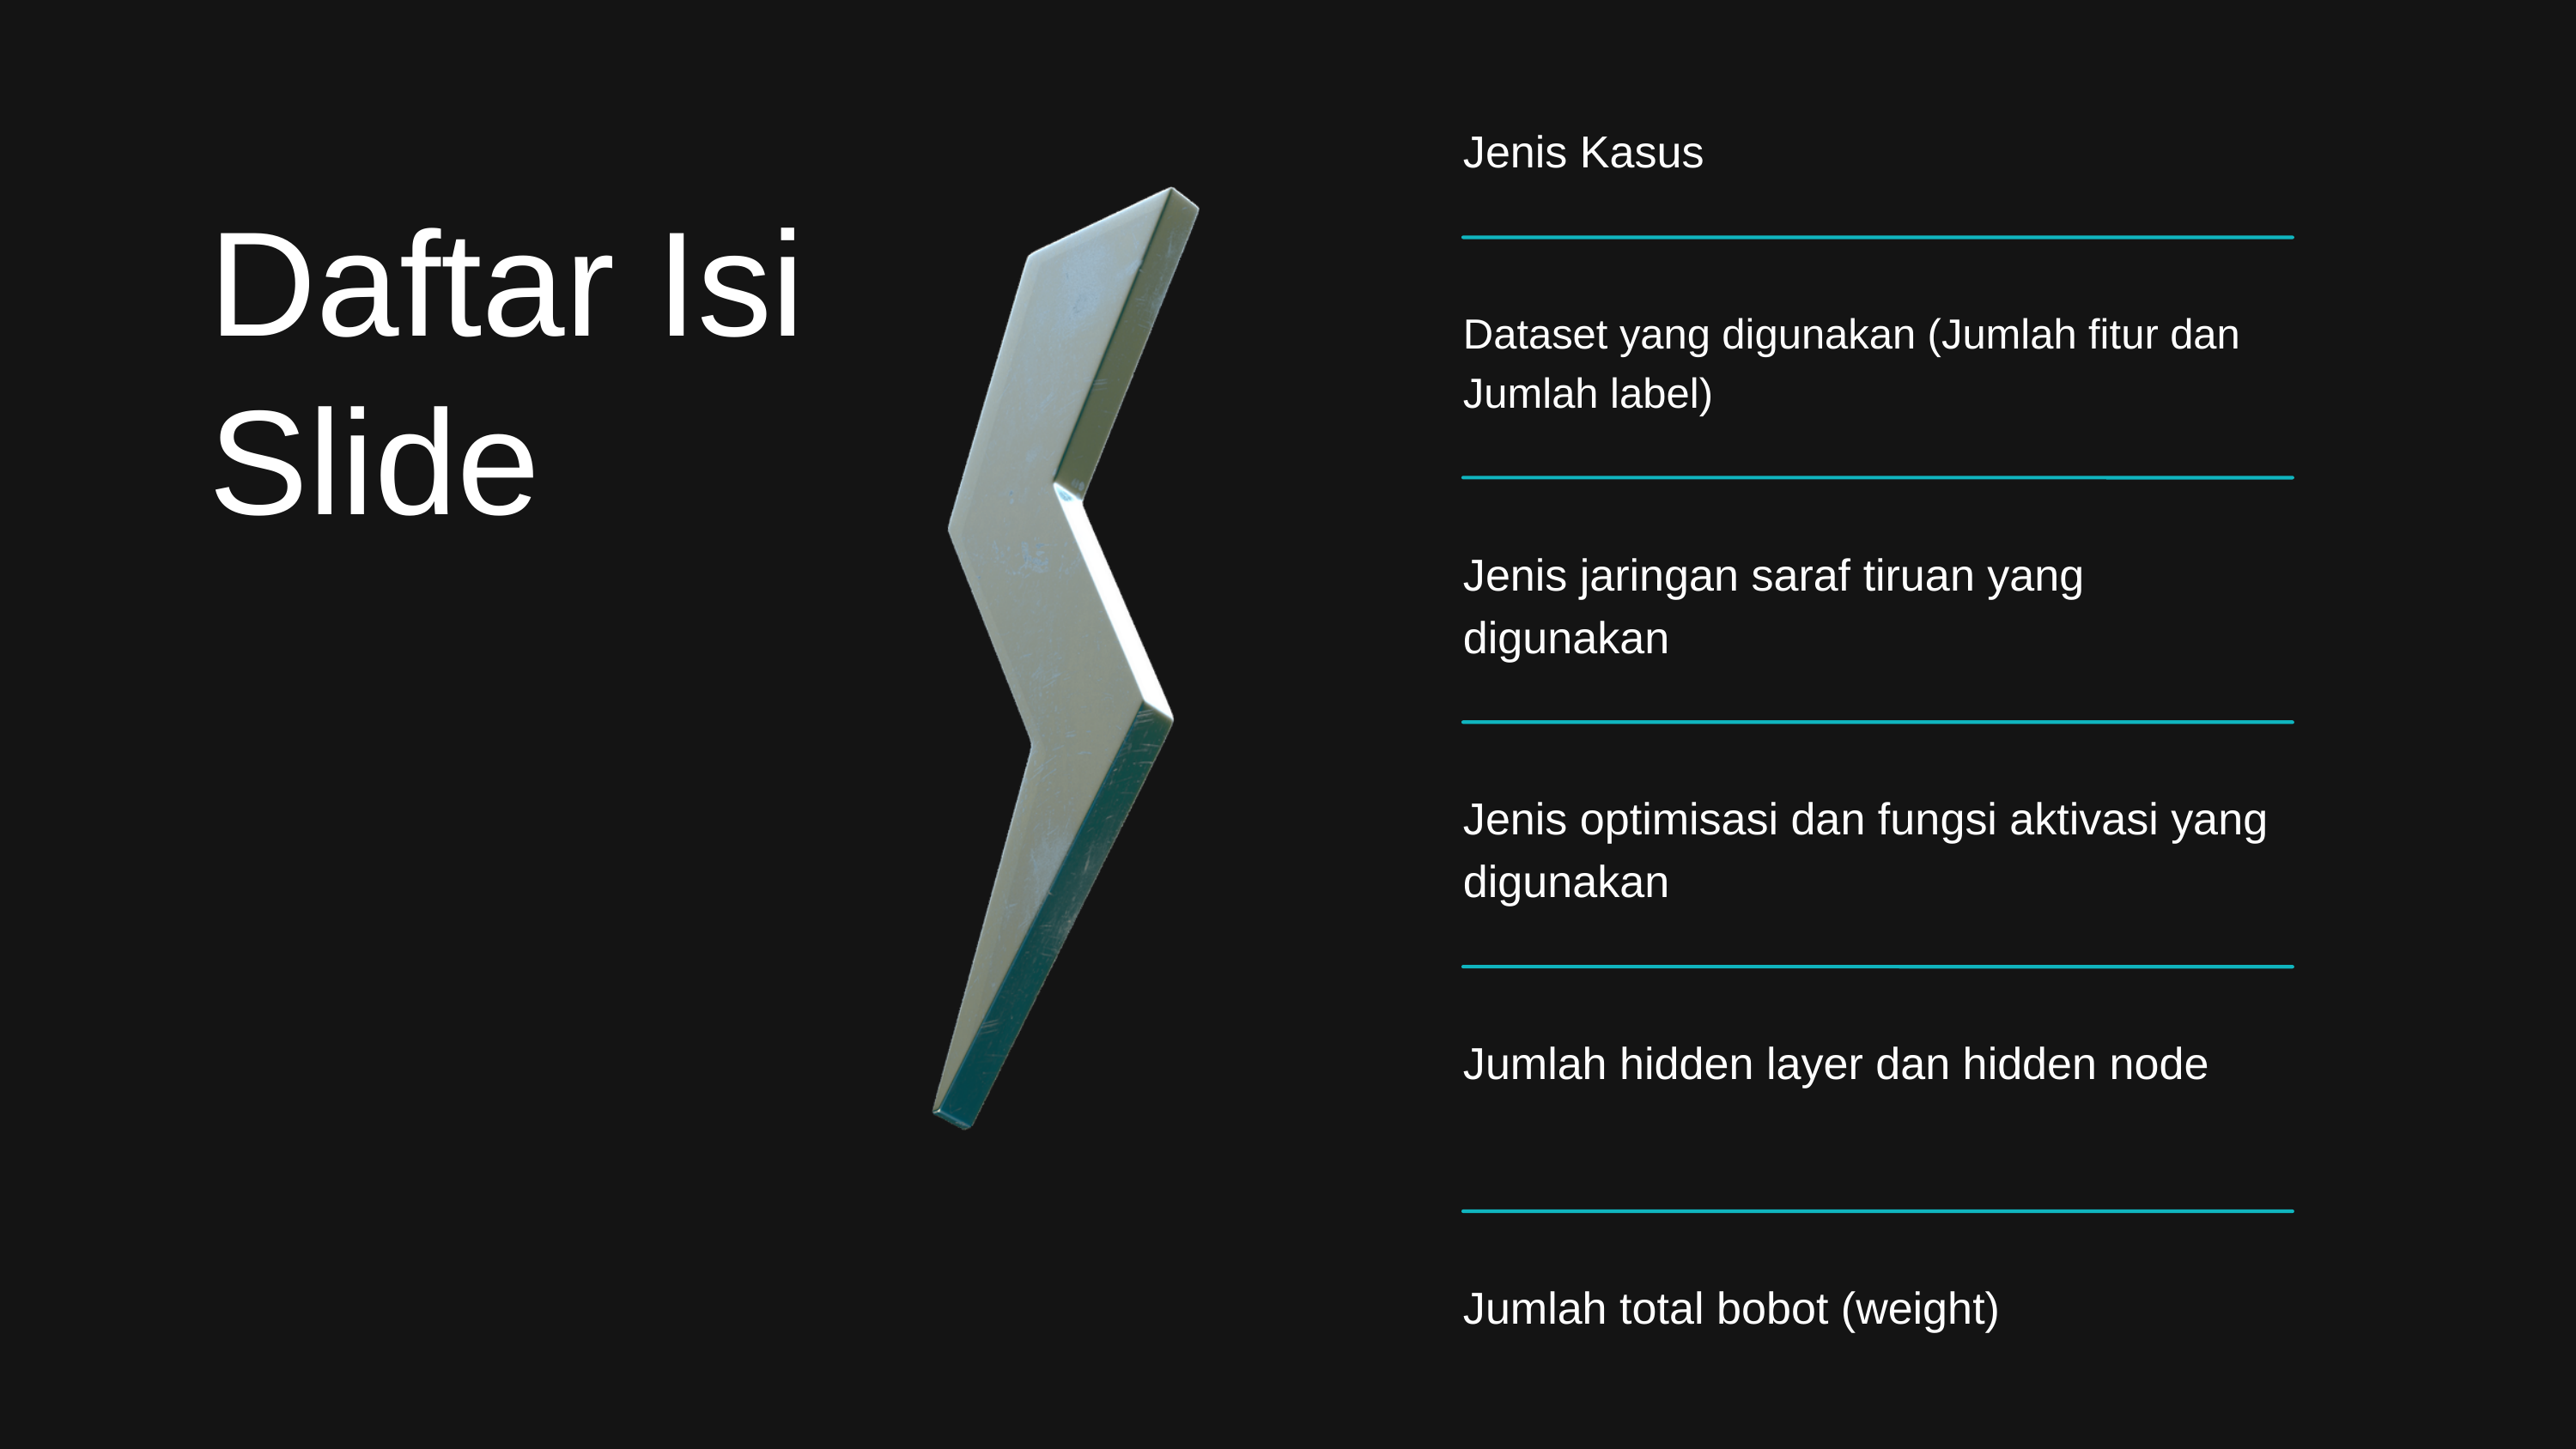

Jenis Kasus

Dataset yang digunakan (Jumlah fitur dan Jumlah label)

Jenis jaringan saraf tiruan yang digunakan

Jenis optimisasi dan fungsi aktivasi yang digunakan

Jumlah hidden layer dan hidden node

Jumlah total bobot (weight)
Daftar Isi Slide